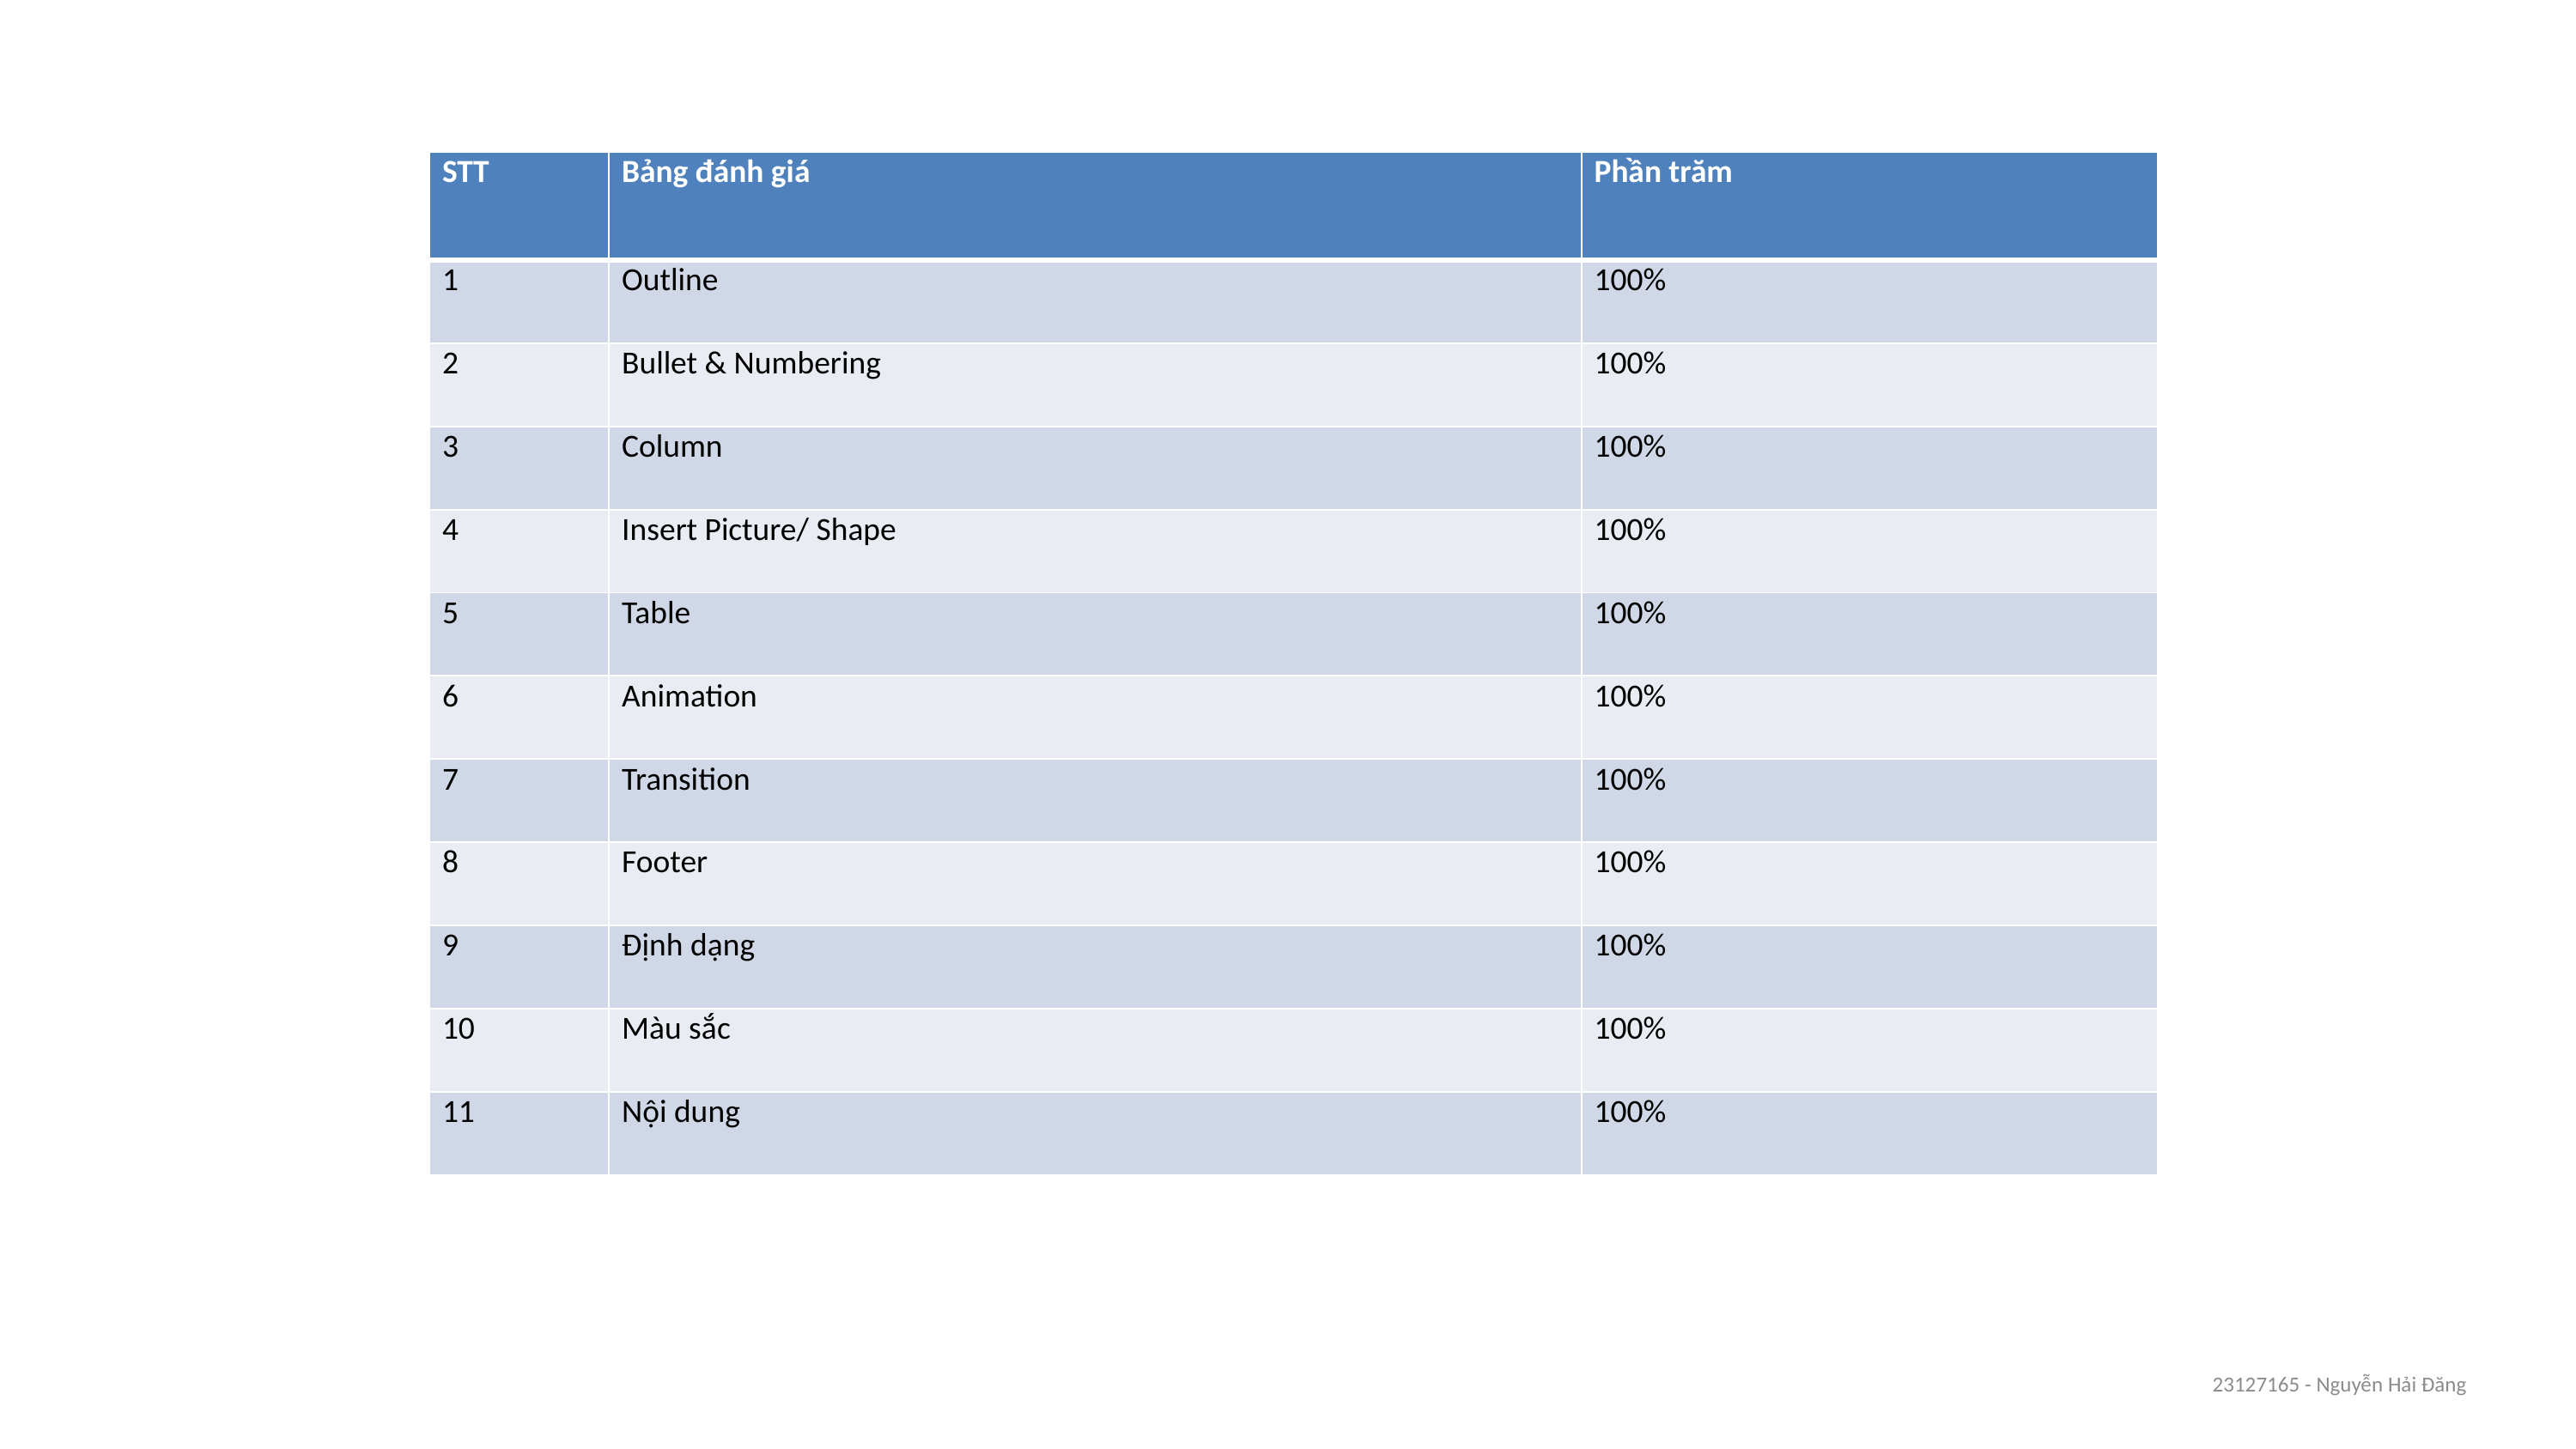

| STT | Bảng đánh giá | Phần trăm |
| --- | --- | --- |
| 1 | Outline | 100% |
| 2 | Bullet & Numbering | 100% |
| 3 | Column | 100% |
| 4 | Insert Picture/ Shape | 100% |
| 5 | Table | 100% |
| 6 | Animation | 100% |
| 7 | Transition | 100% |
| 8 | Footer | 100% |
| 9 | Định dạng | 100% |
| 10 | Màu sắc | 100% |
| 11 | Nội dung | 100% |
15
23127165 - Nguyễn Hải Đăng